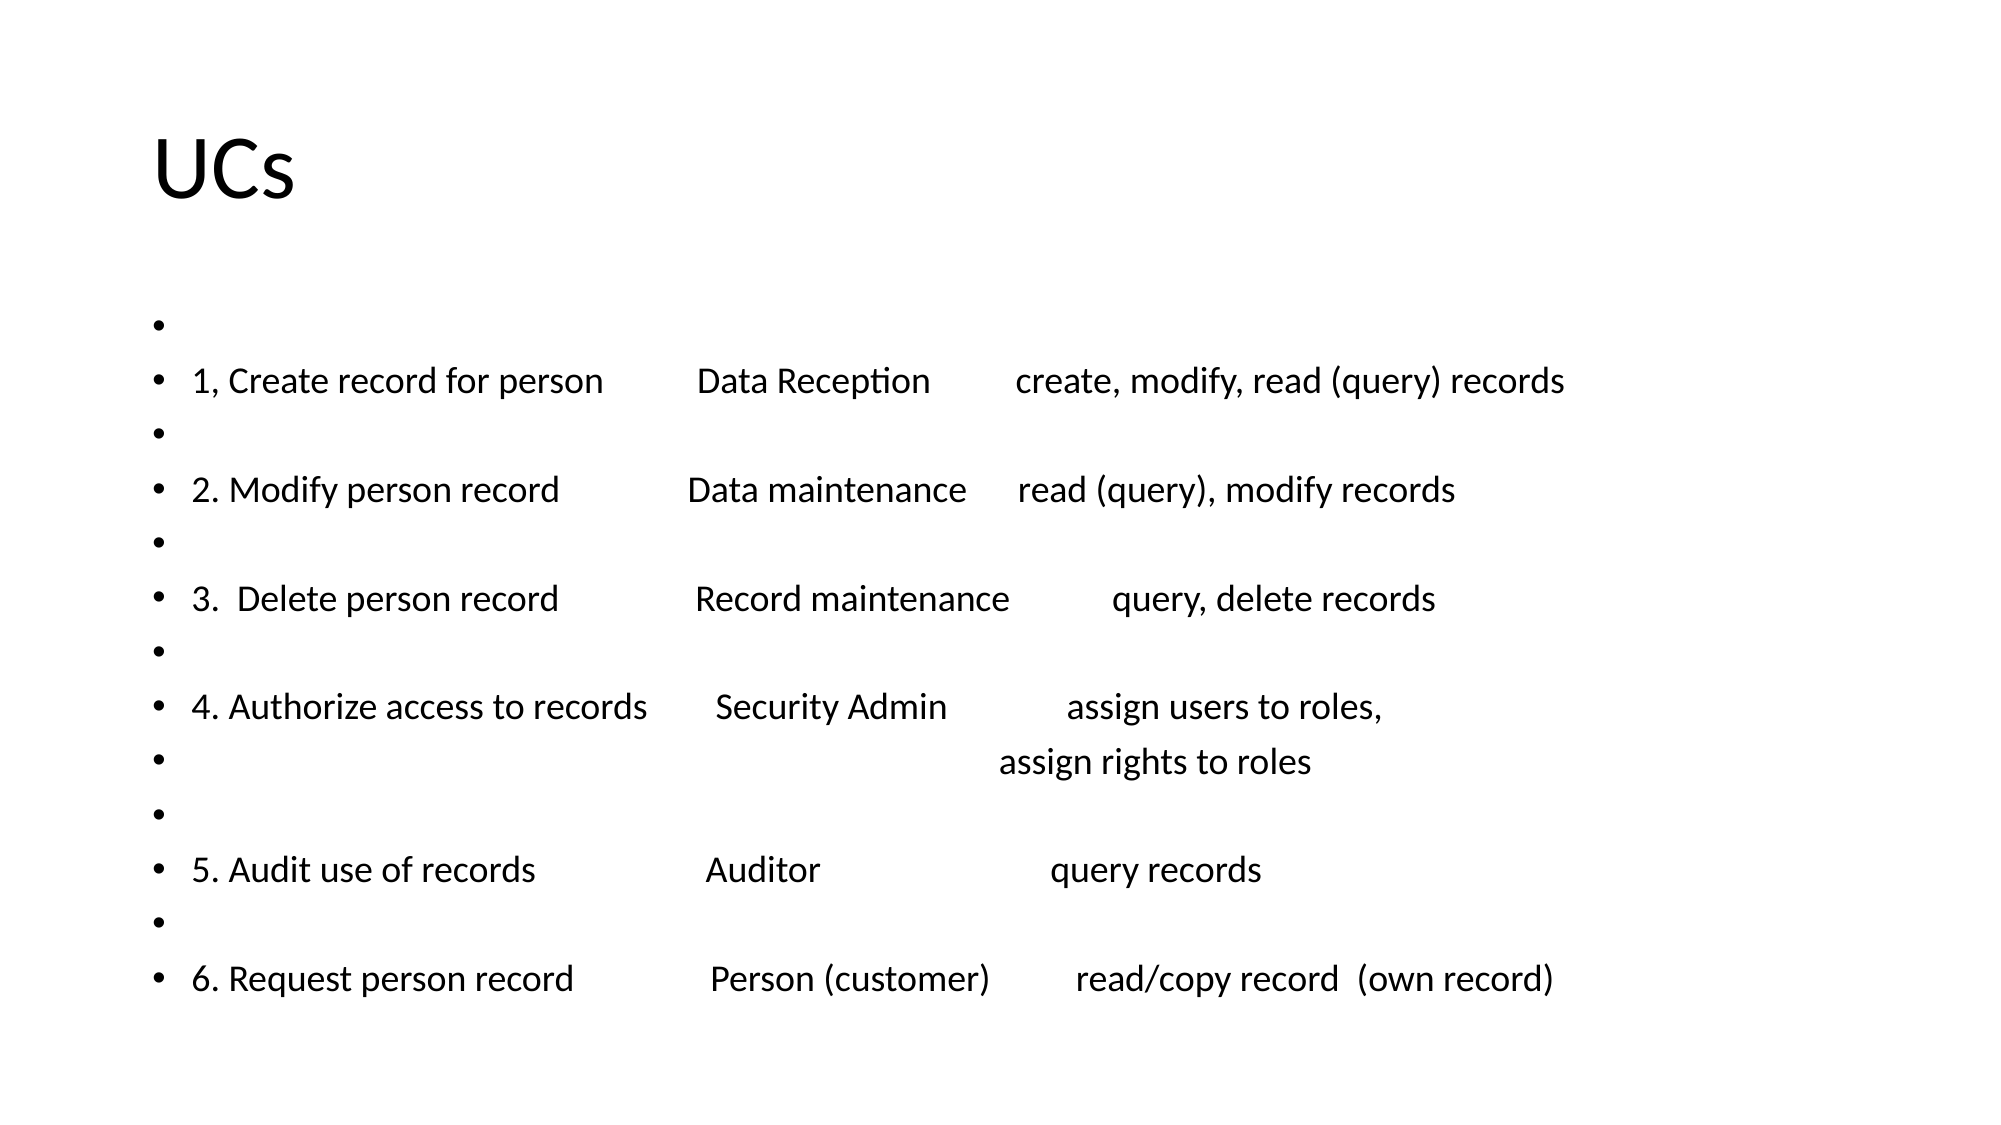

# UCs

1, Create record for person           Data Reception          create, modify, read (query) records

2. Modify person record               Data maintenance      read (query), modify records

3.  Delete person record                Record maintenance            query, delete records

4. Authorize access to records        Security Admin              assign users to roles,
                                                                                               assign rights to roles

5. Audit use of records                    Auditor                           query records

6. Request person record                Person (customer)          read/copy record  (own record)